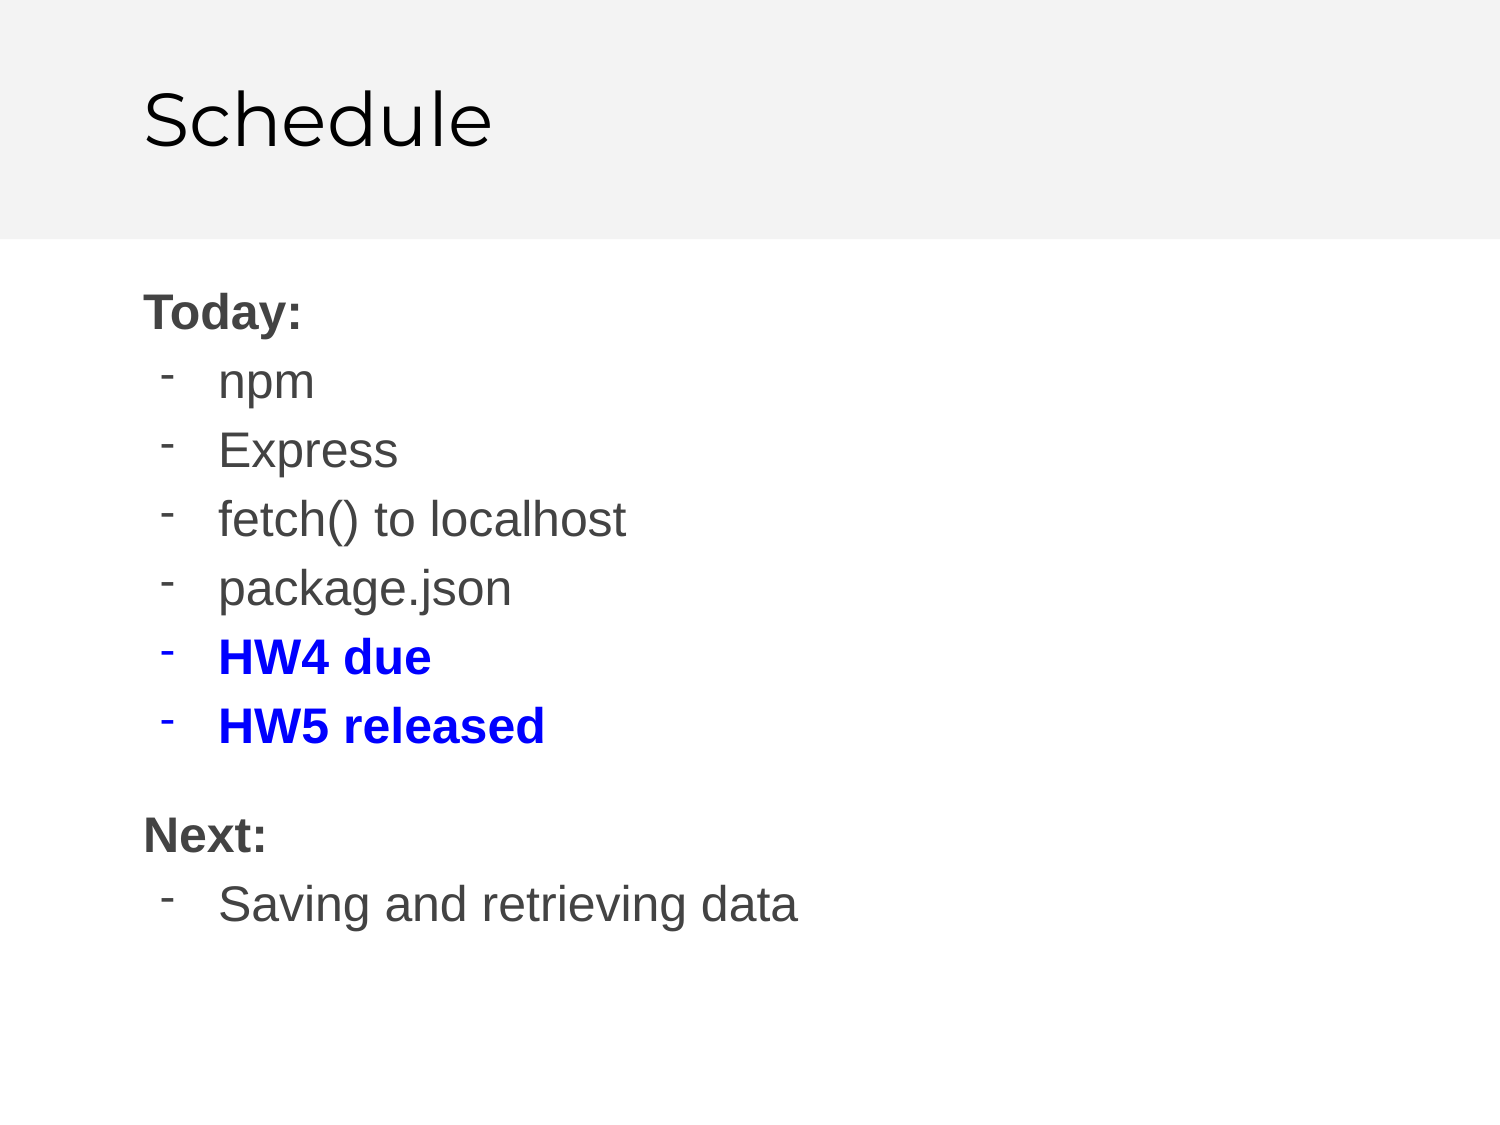

Schedule
Today:
npm
Express
fetch() to localhost
package.json
HW4 due
HW5 released

Next:
Saving and retrieving data